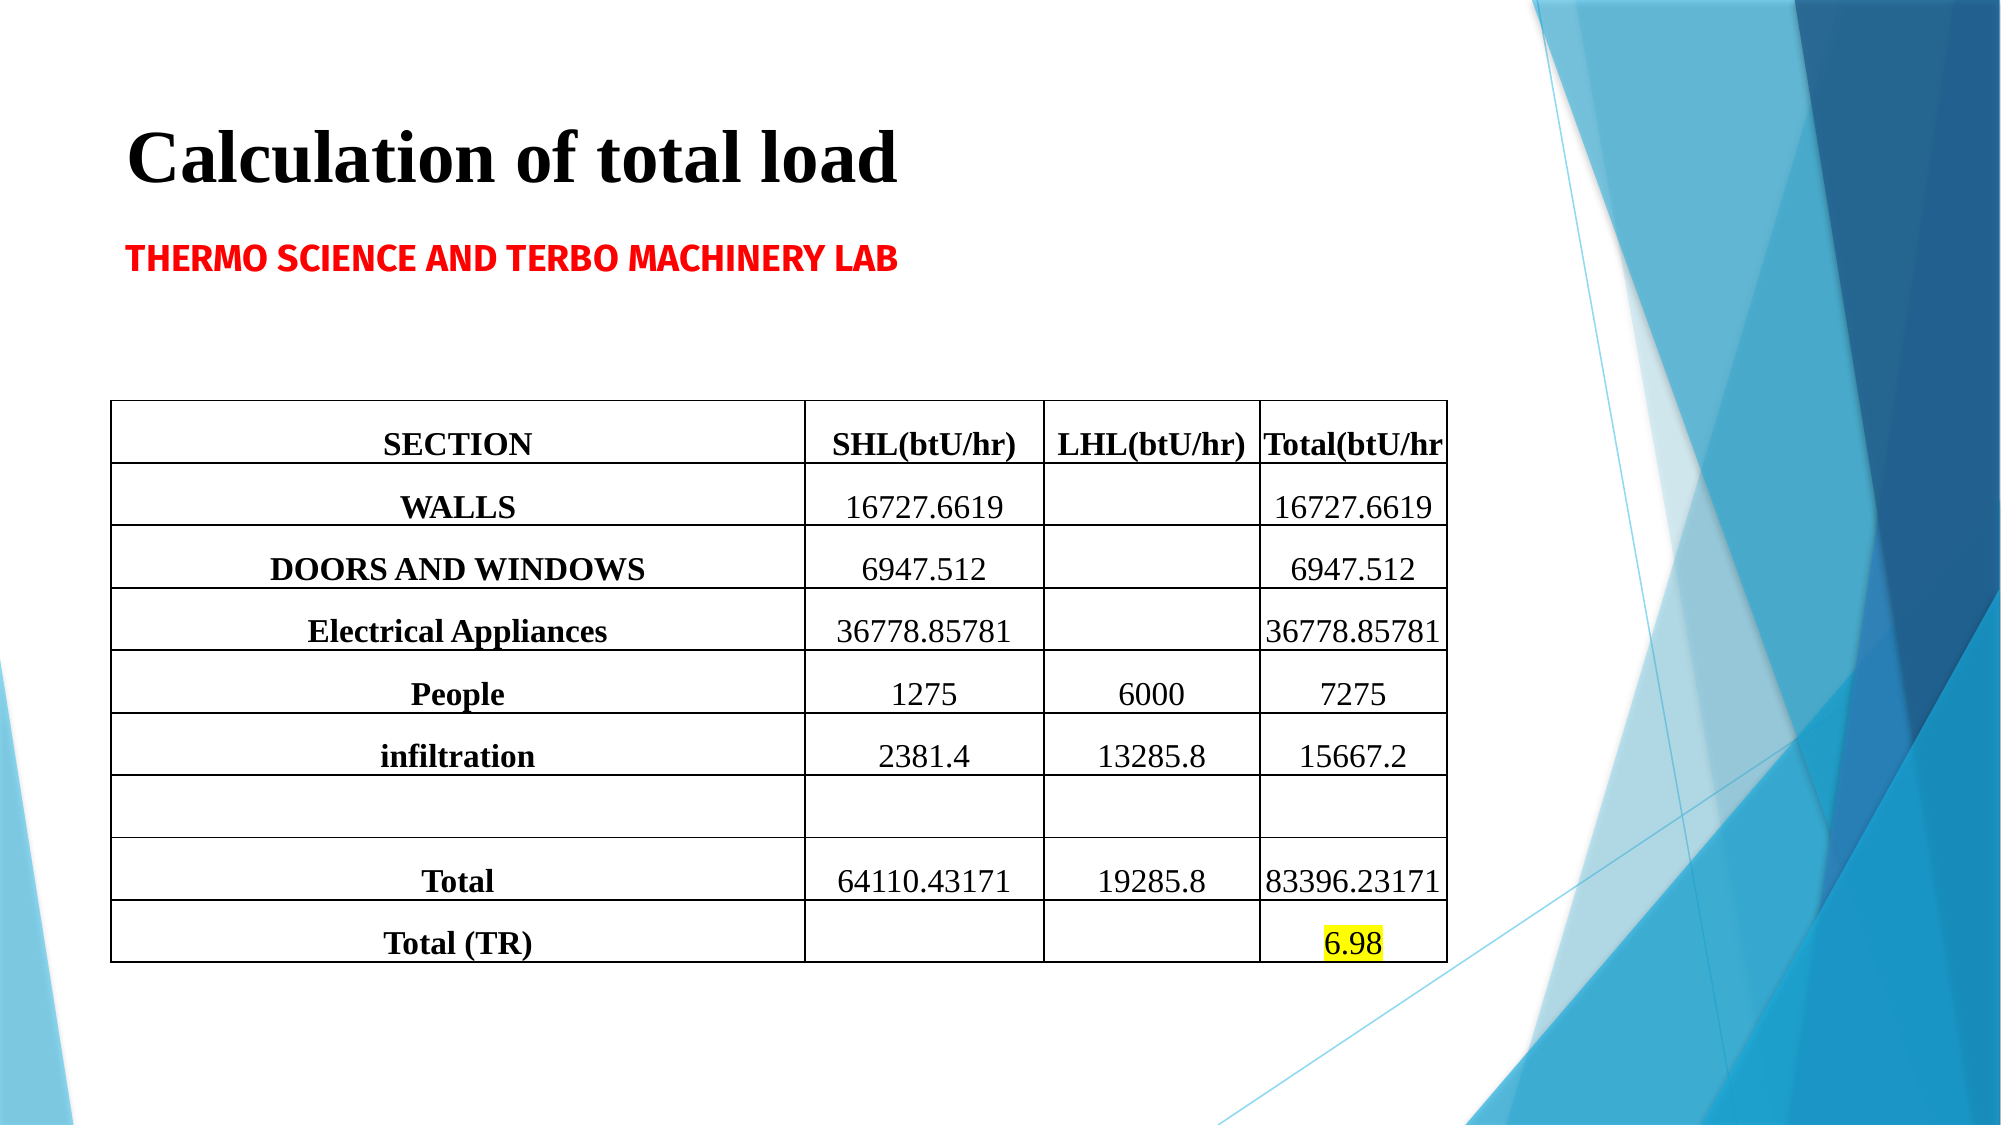

# Calculation of total load
THERMO SCIENCE AND TERBO MACHINERY LAB
| SECTION | SHL(btU/hr) | LHL(btU/hr) | Total(btU/hr |
| --- | --- | --- | --- |
| WALLS | 16727.6619 |  | 16727.6619 |
| DOORS AND WINDOWS | 6947.512 |  | 6947.512 |
| Electrical Appliances | 36778.85781 |  | 36778.85781 |
| People | 1275 | 6000 | 7275 |
| infiltration | 2381.4 | 13285.8 | 15667.2 |
|  |  |  |  |
| Total | 64110.43171 | 19285.8 | 83396.23171 |
| Total (TR) |  |  | 6.98 |